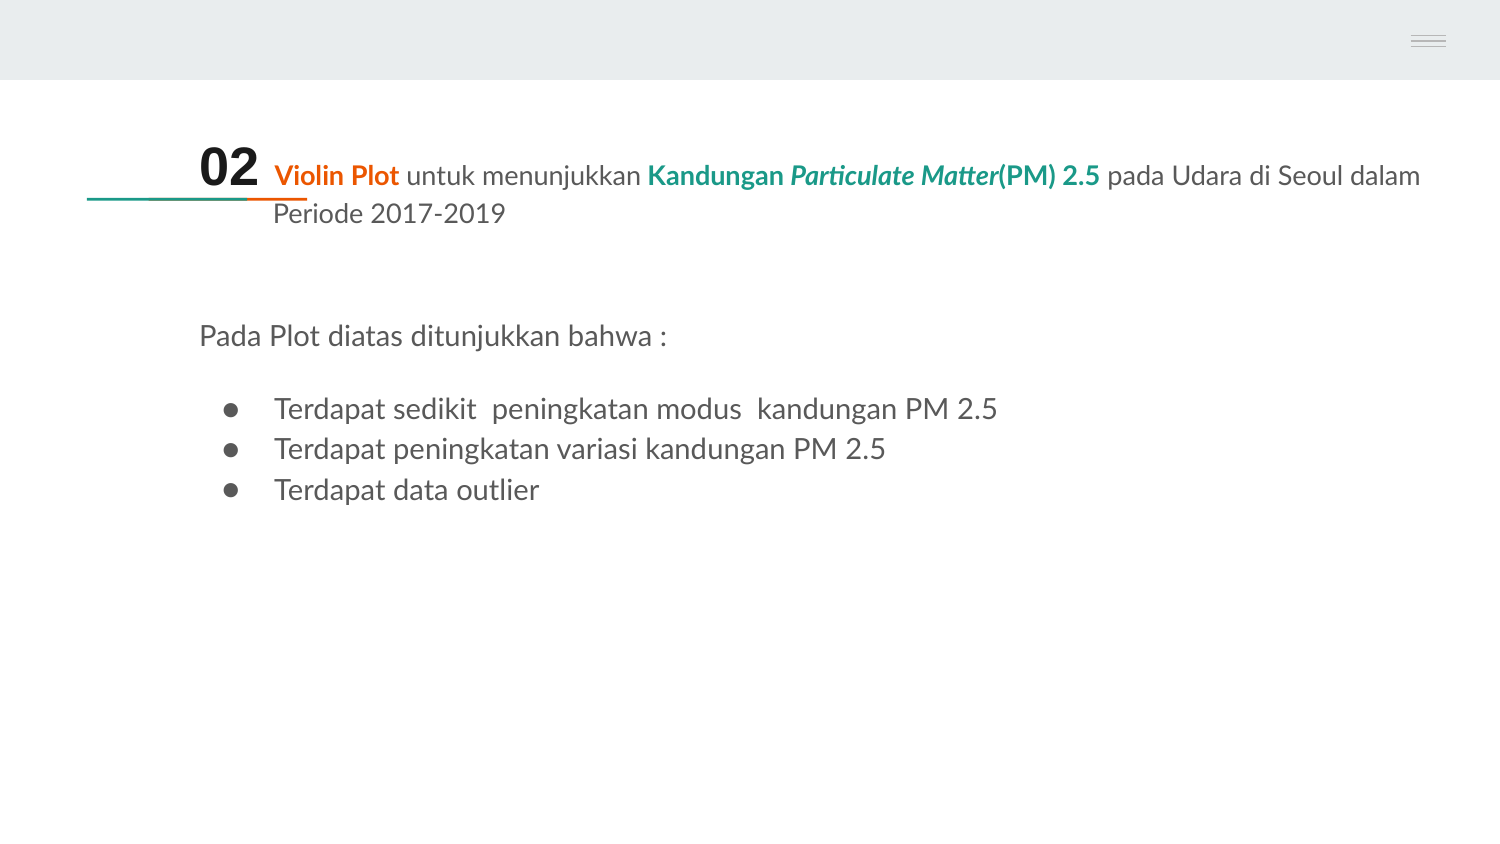

# 02 Violin Plot untuk menunjukkan Kandungan Particulate Matter(PM) 2.5 pada Udara di Seoul dalam Periode 2017-2019
Pada Plot diatas ditunjukkan bahwa :
Terdapat sedikit  peningkatan modus  kandungan PM 2.5
Terdapat peningkatan variasi kandungan PM 2.5
Terdapat data outlier